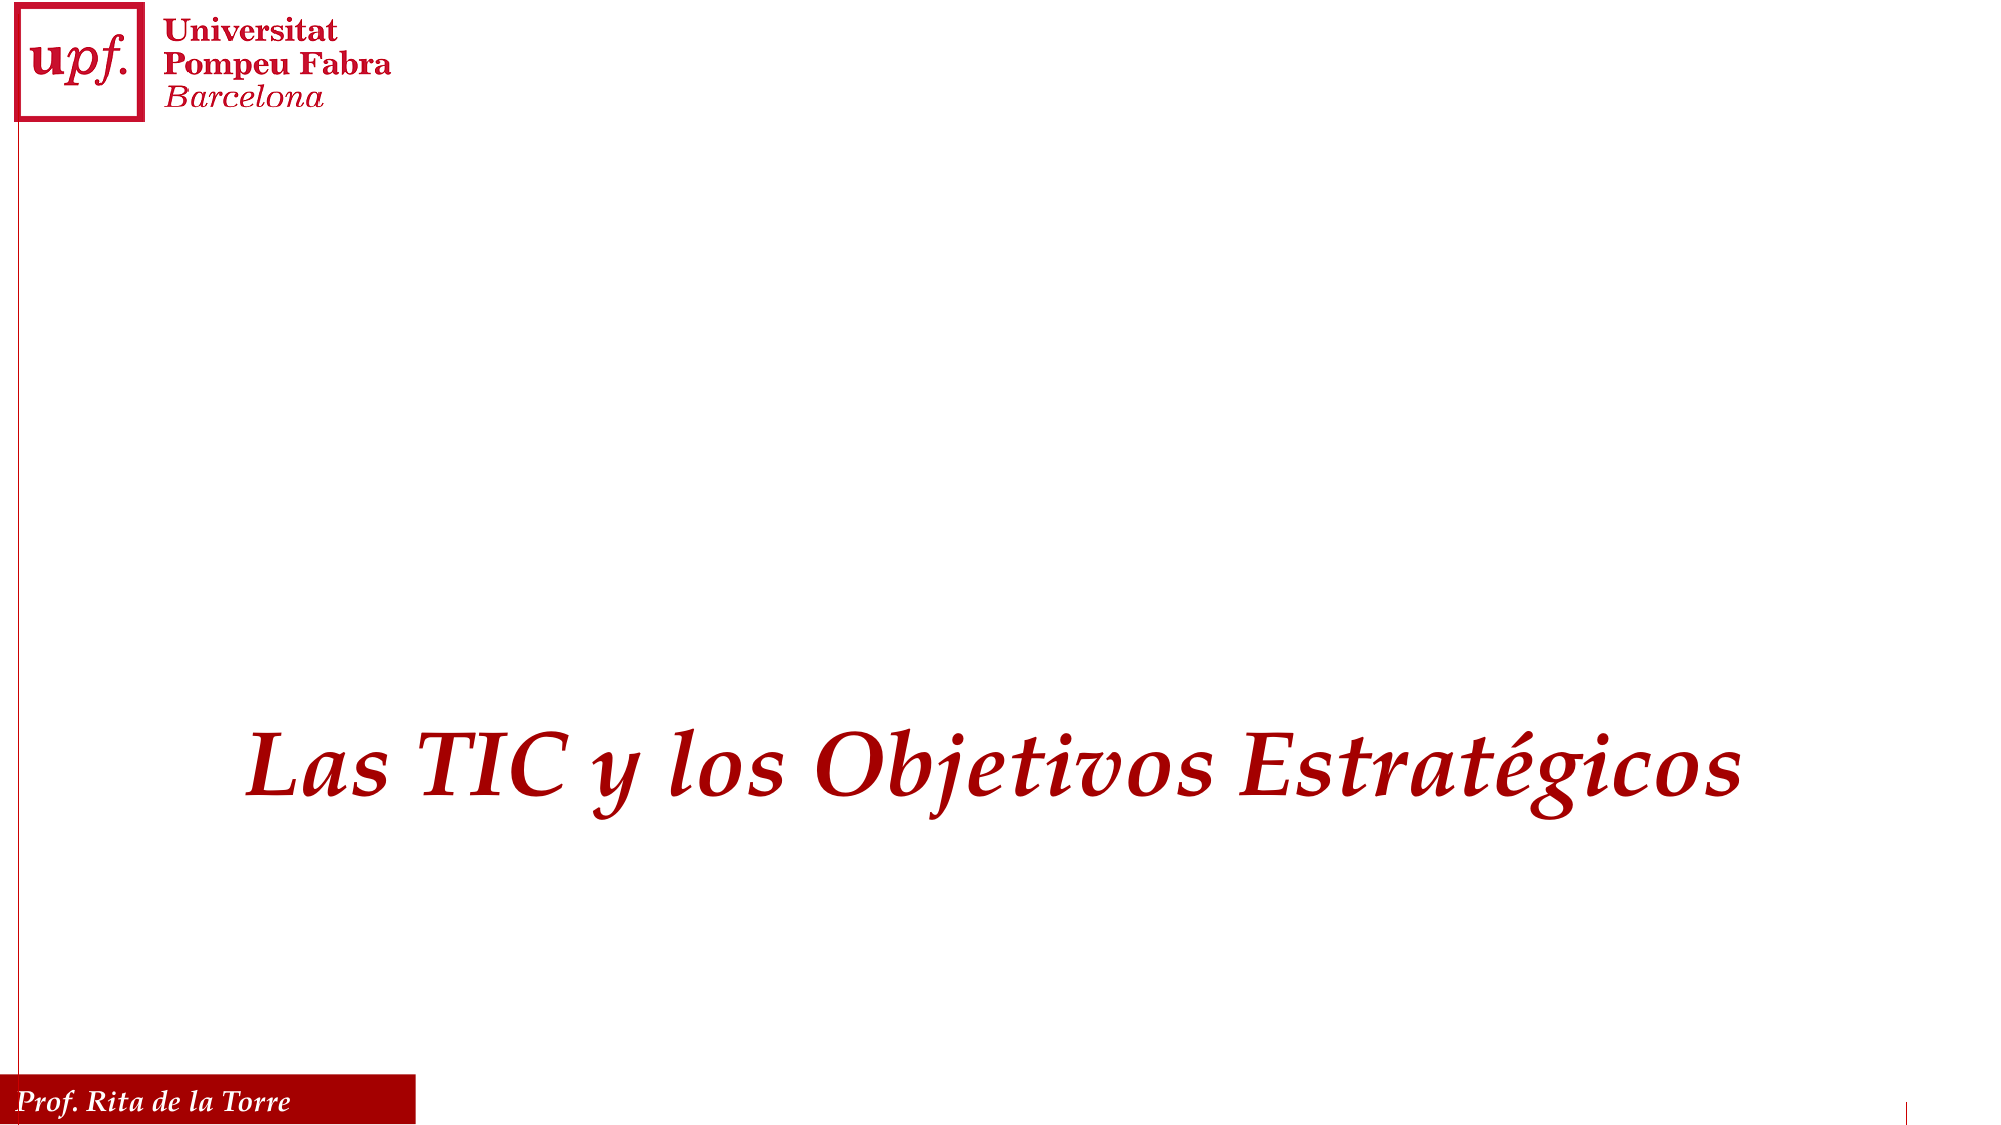

# Las TIC y los Objetivos Estratégicos